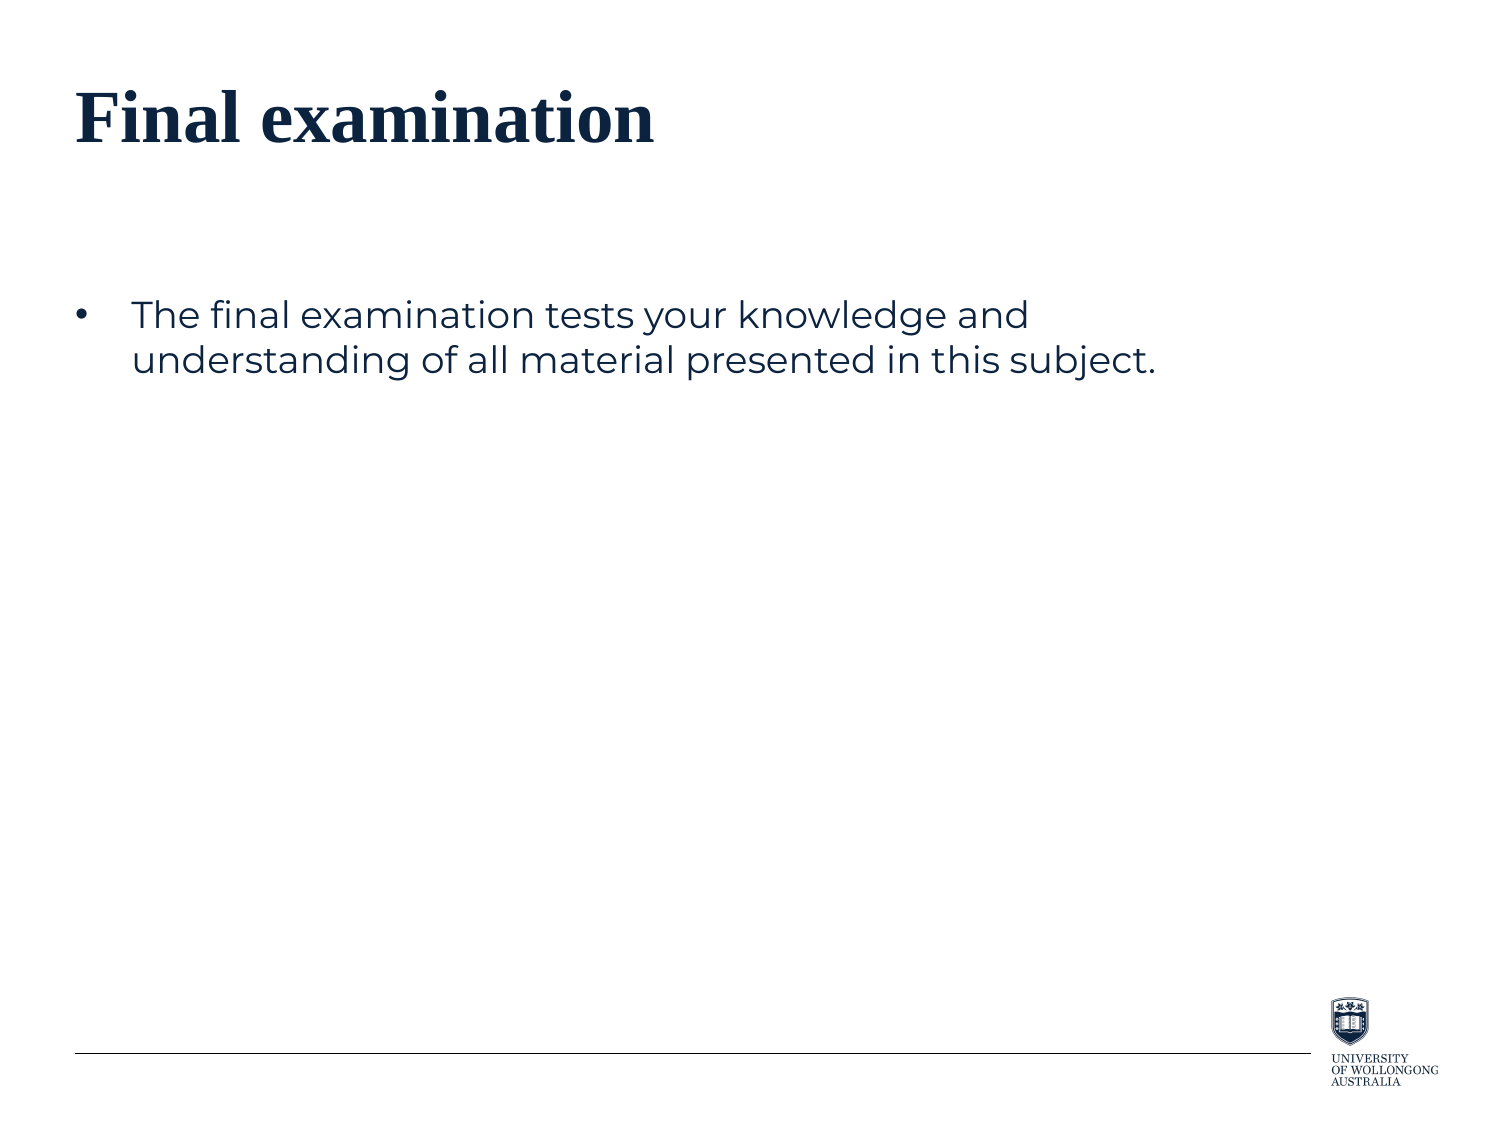

# Final examination
The final examination tests your knowledge and understanding of all material presented in this subject.